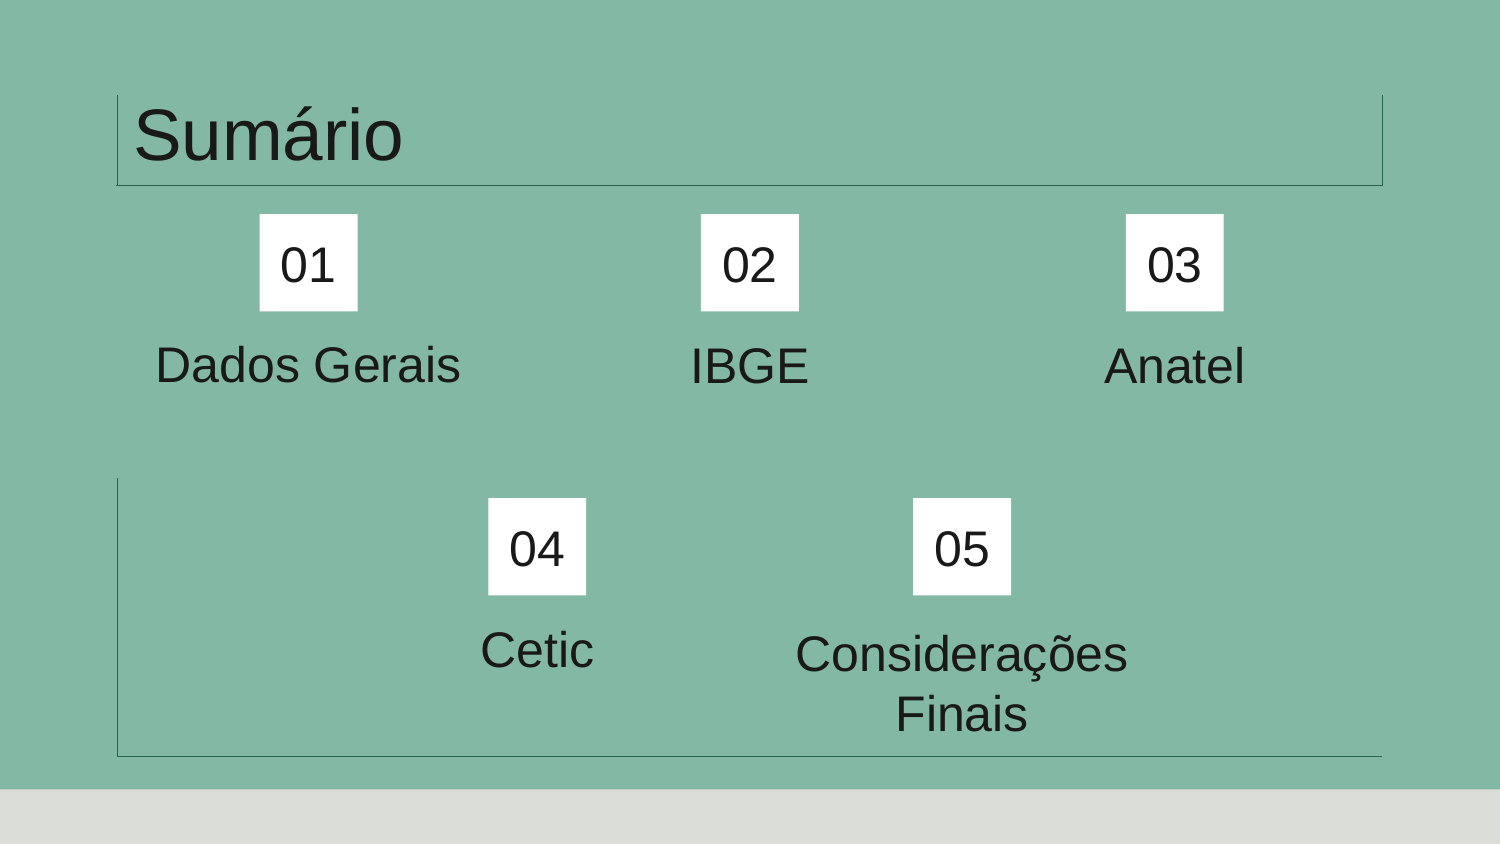

# Sumário
01
02
03
Dados Gerais
IBGE
Anatel
04
05
Considerações Finais
Cetic